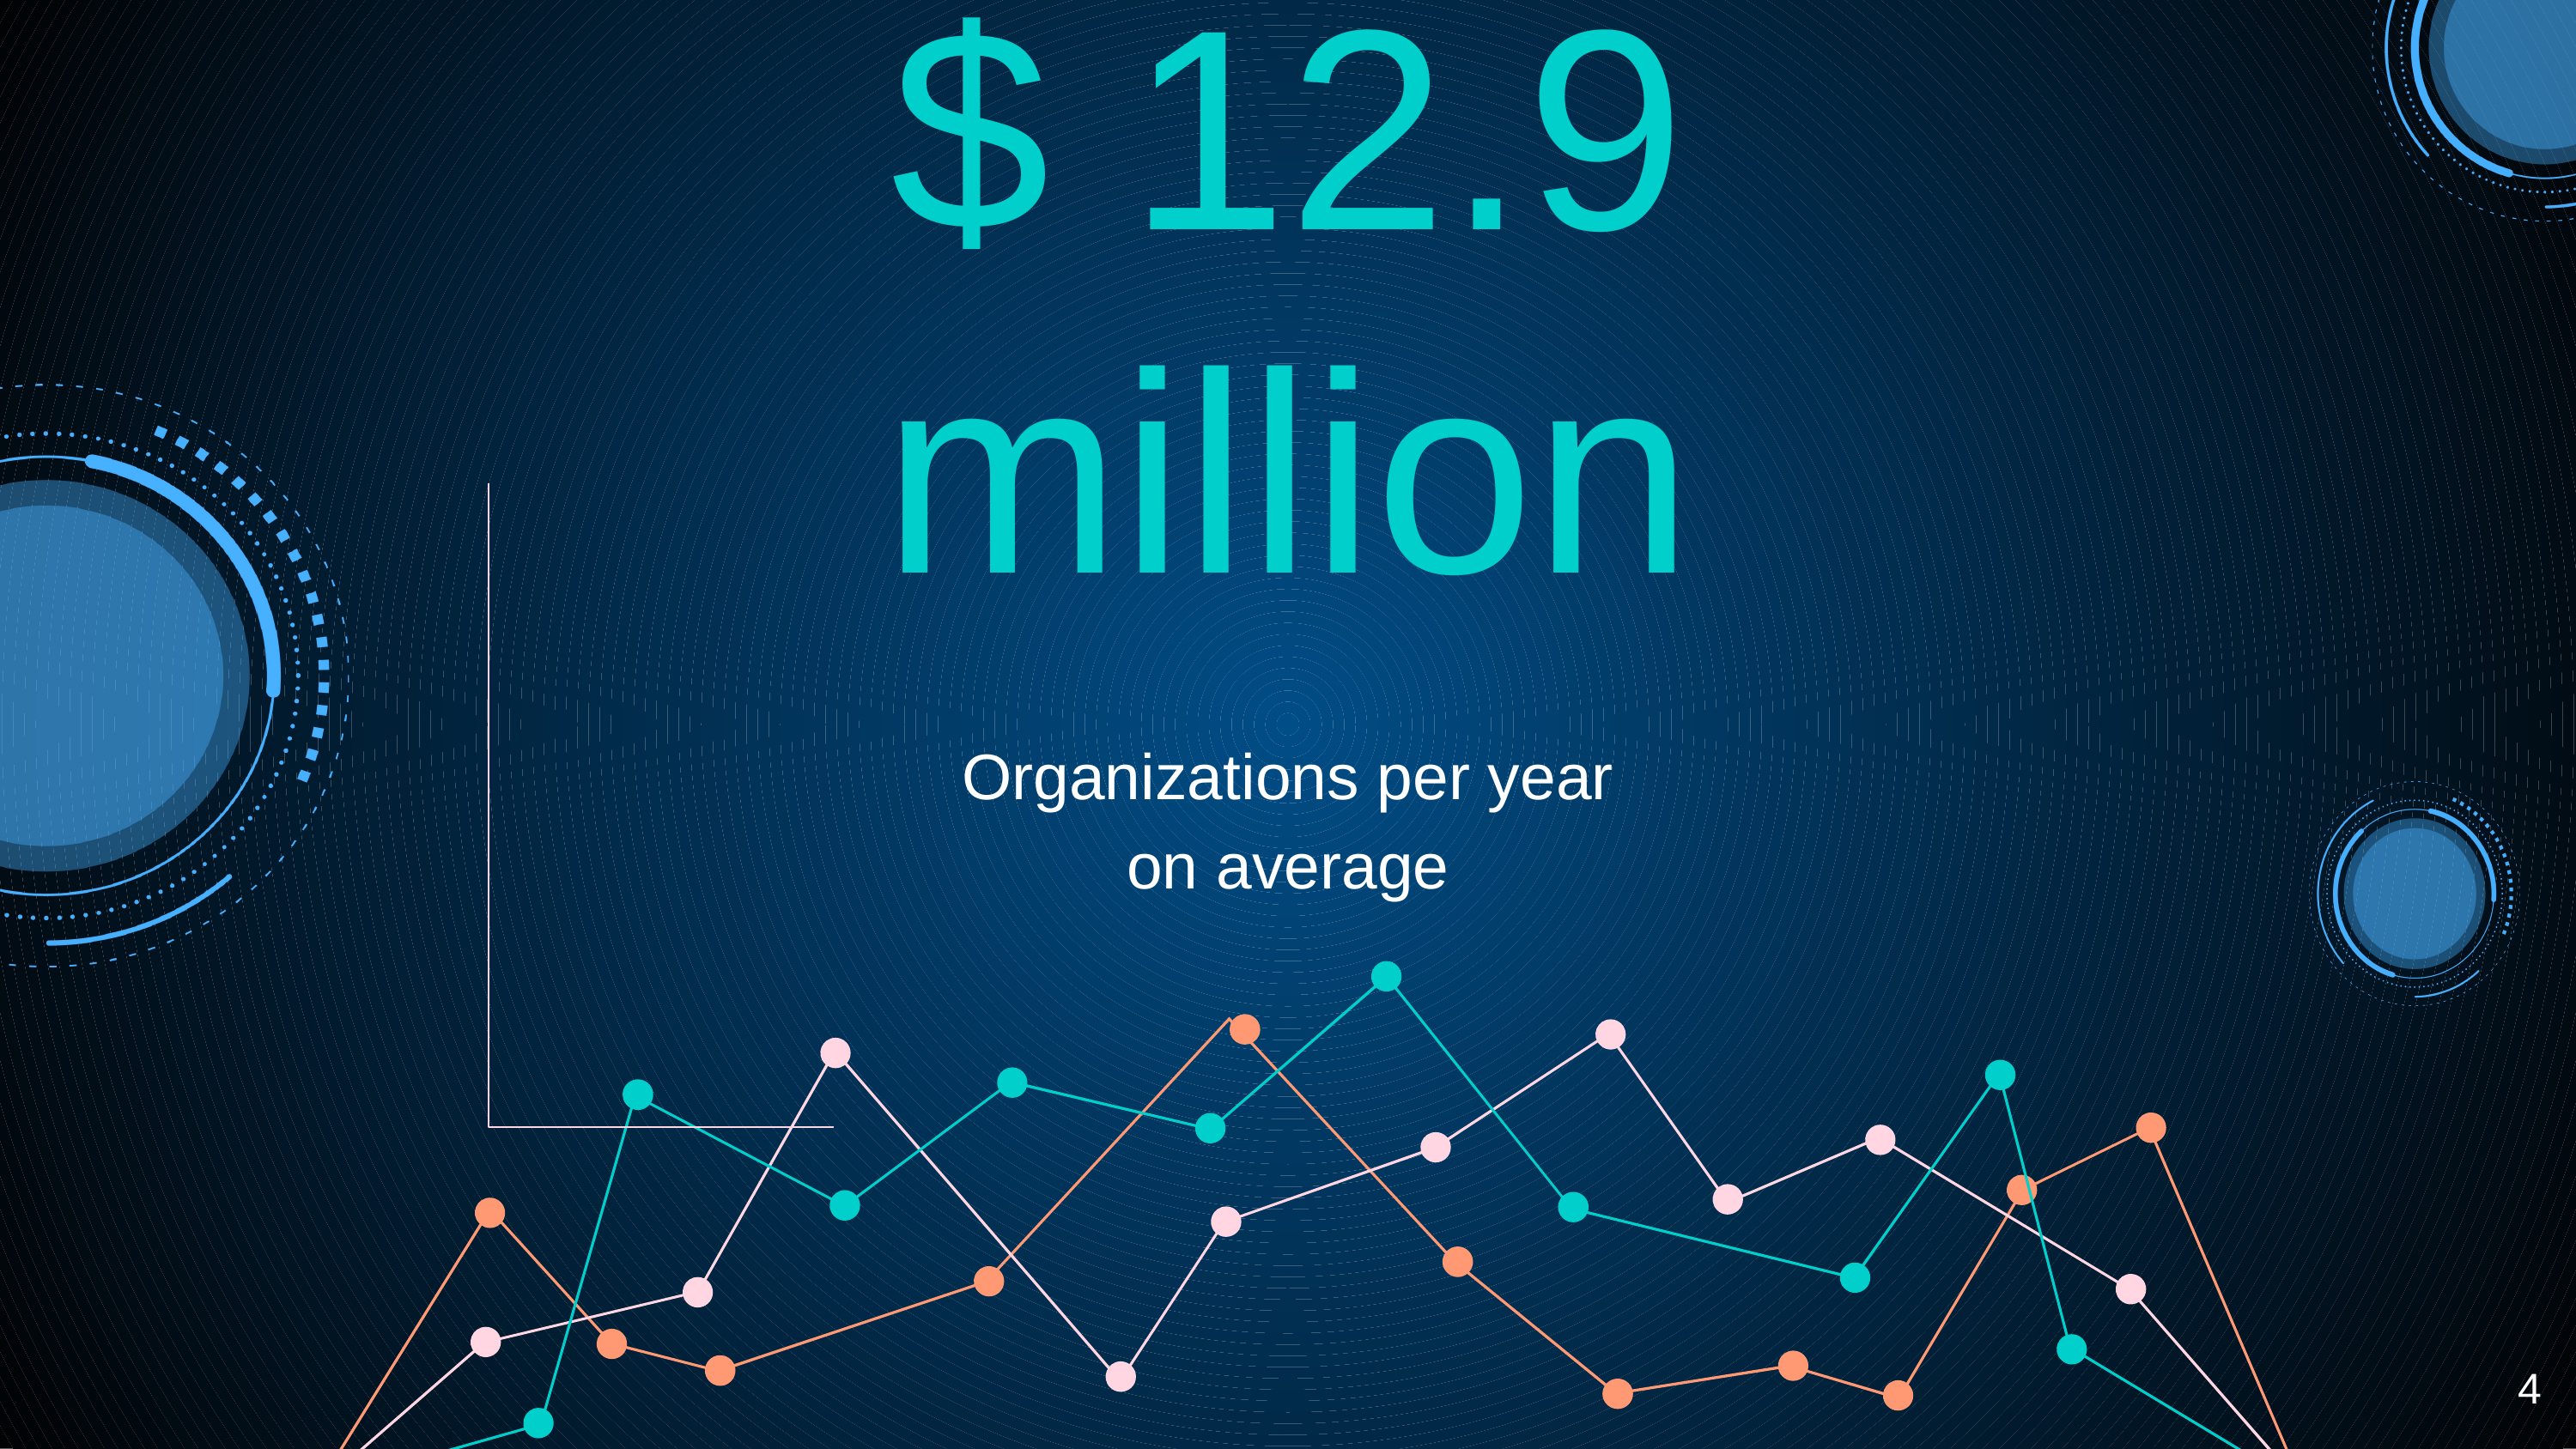

# $ 12.9 million

Organizations per year on average

4